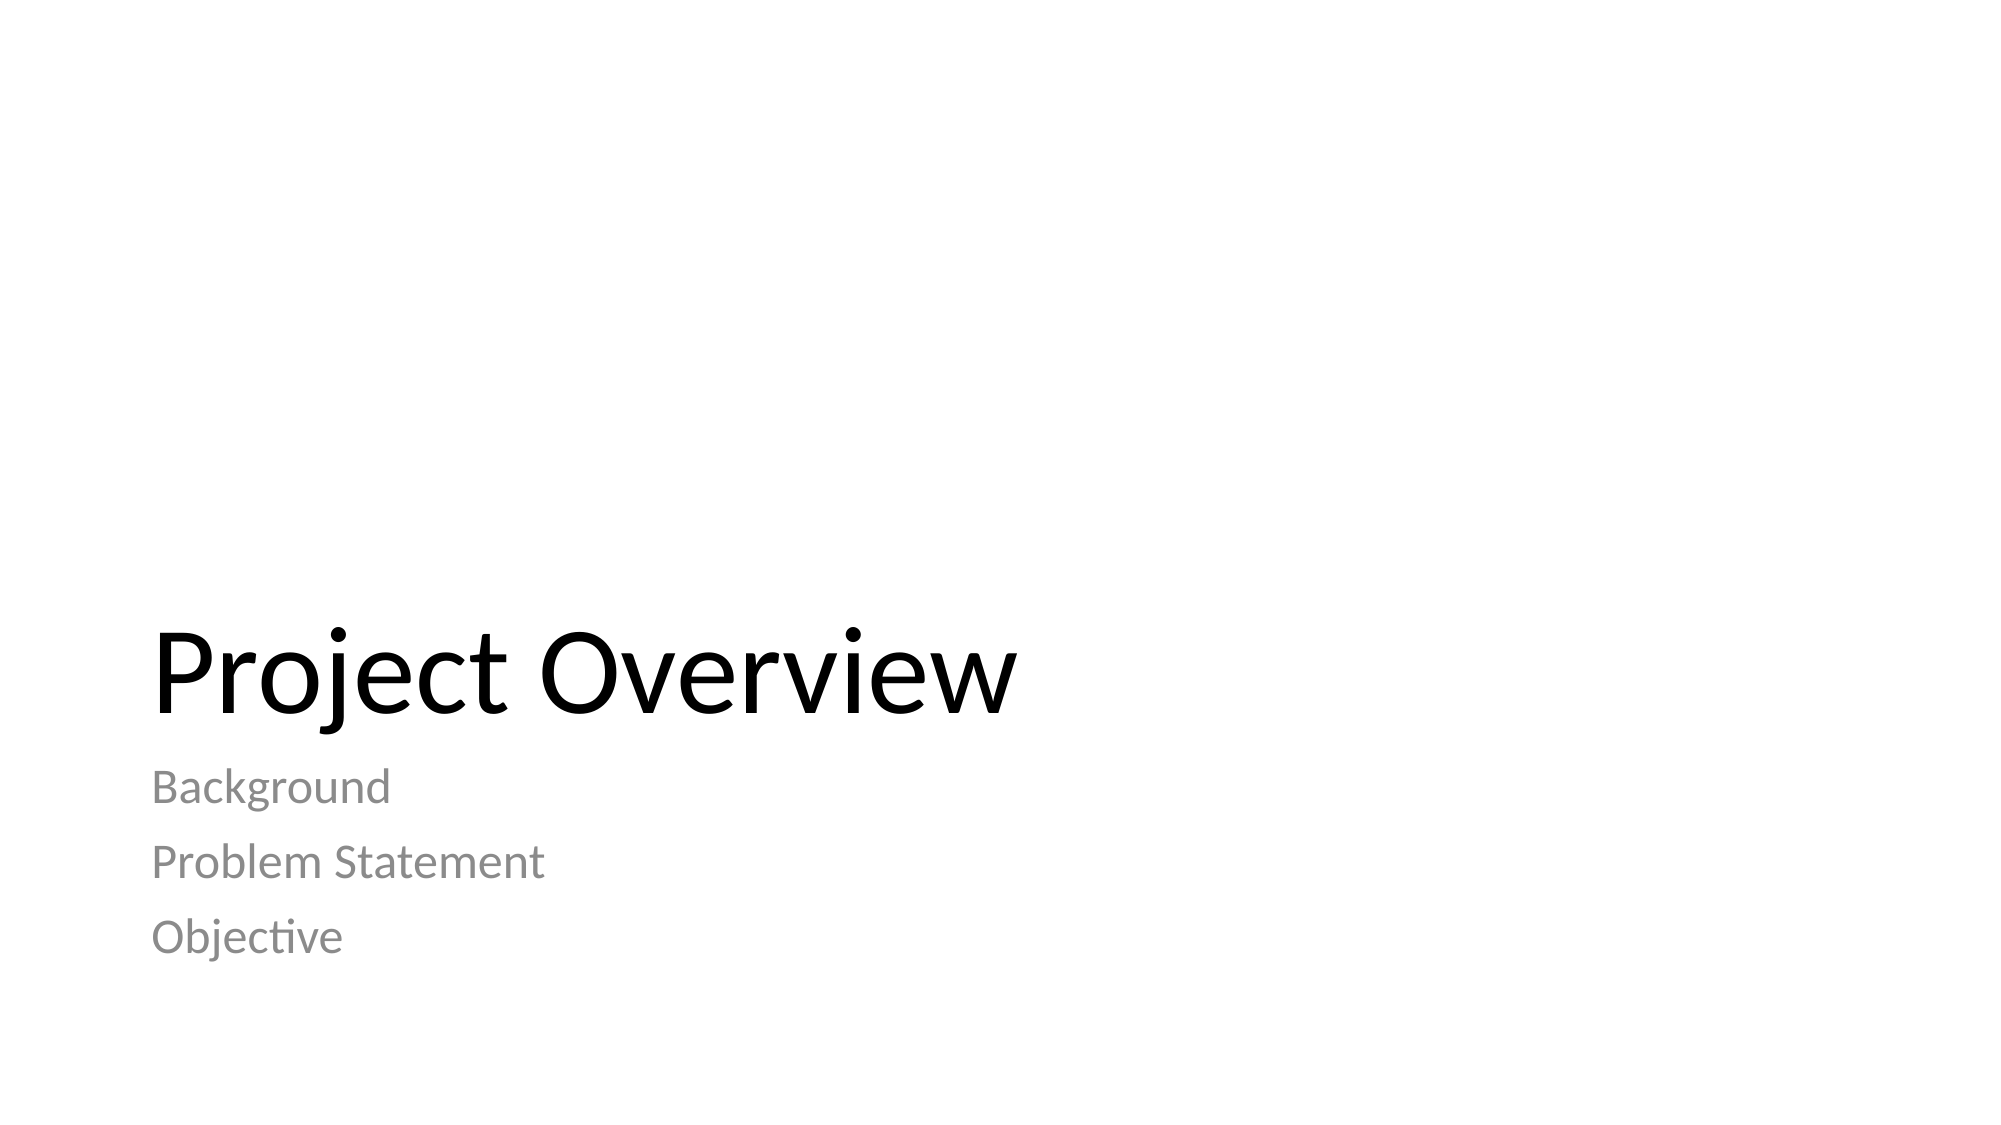

# Project Overview
Background
Problem Statement
Objective